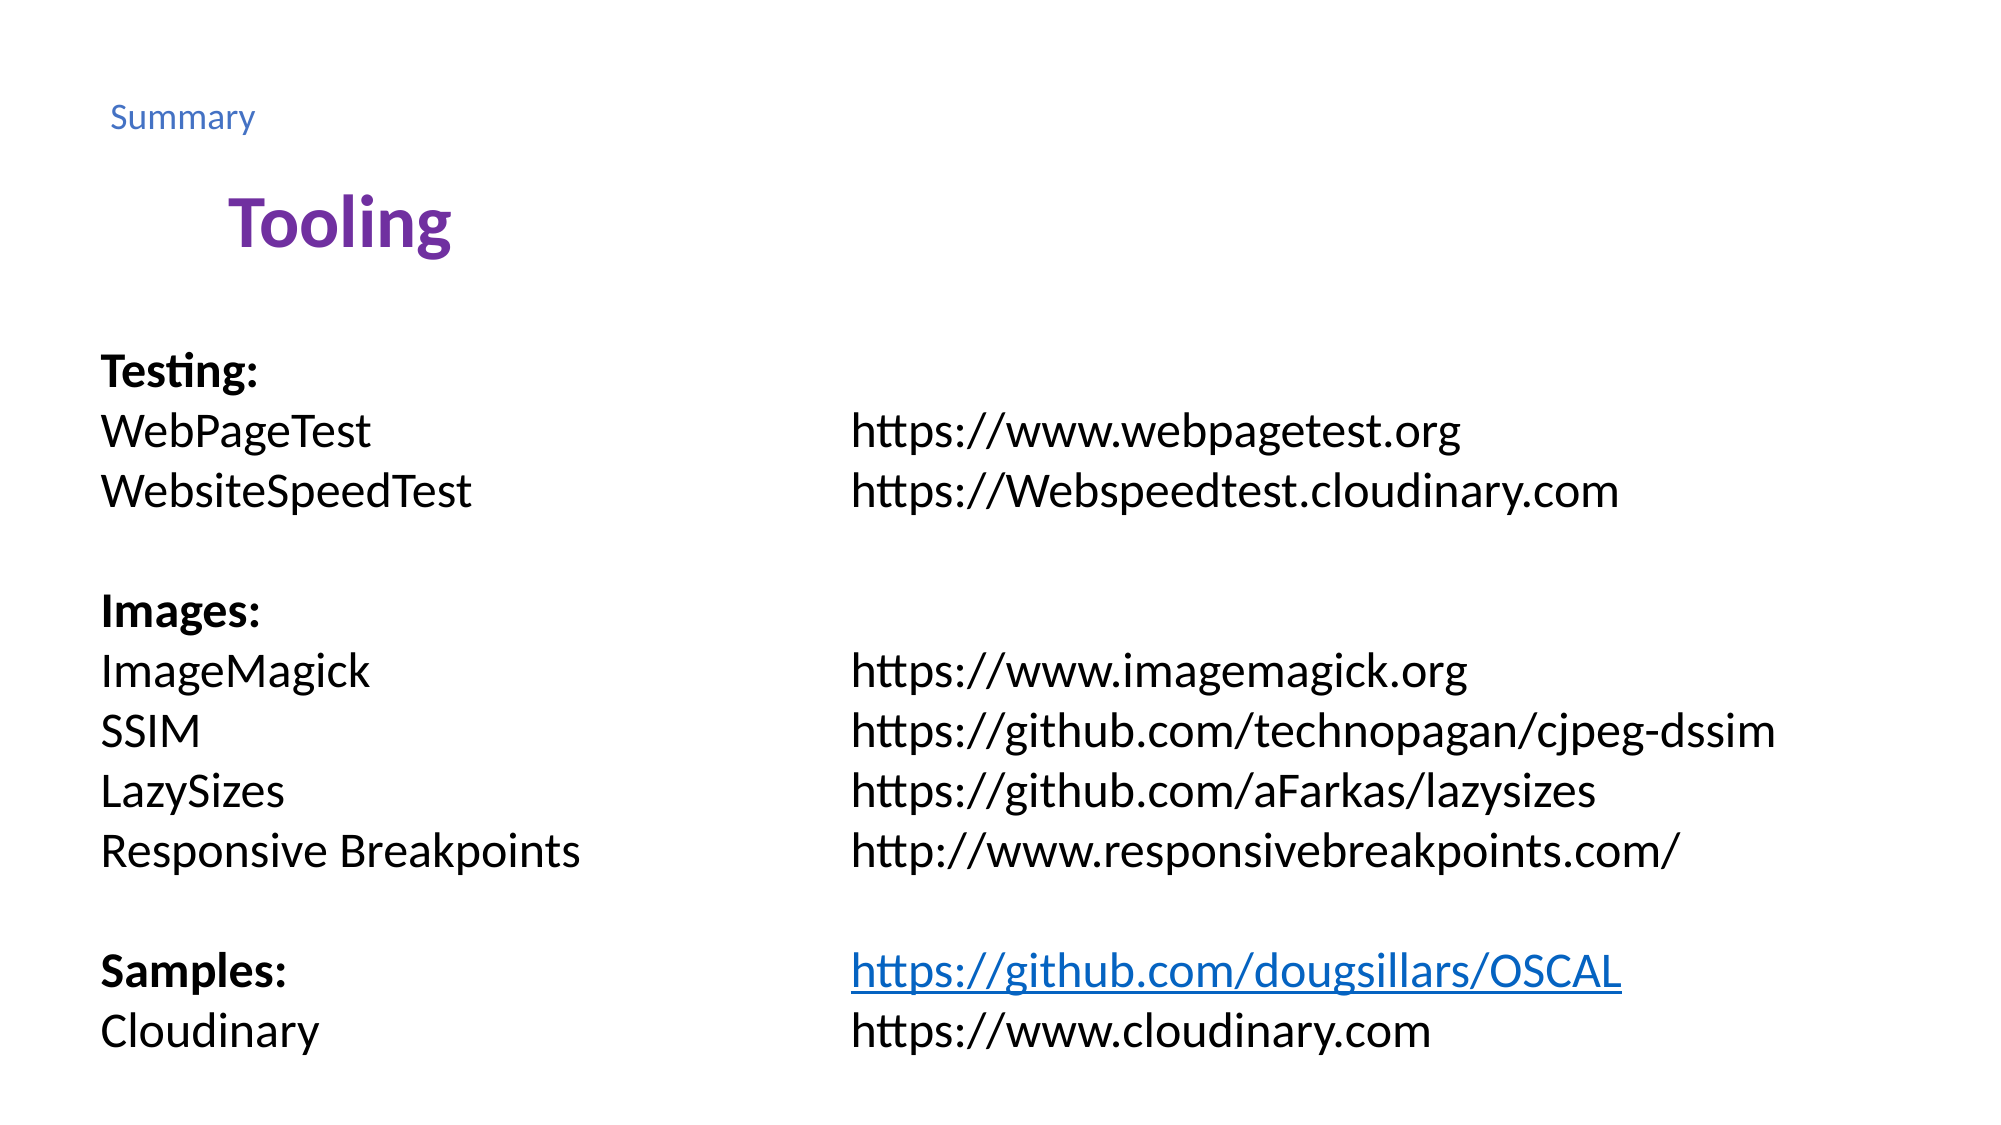

# Summary
Tooling
Testing:
WebPageTest				https://www.webpagetest.org
WebsiteSpeedTest			https://Webspeedtest.cloudinary.com

Images:
ImageMagick				https://www.imagemagick.org
SSIM					https://github.com/technopagan/cjpeg-dssim
LazySizes				https://github.com/aFarkas/lazysizes
Responsive Breakpoints		http://www.responsivebreakpoints.com/

Samples:				https://github.com/dougsillars/OSCAL
Cloudinary				https://www.cloudinary.com